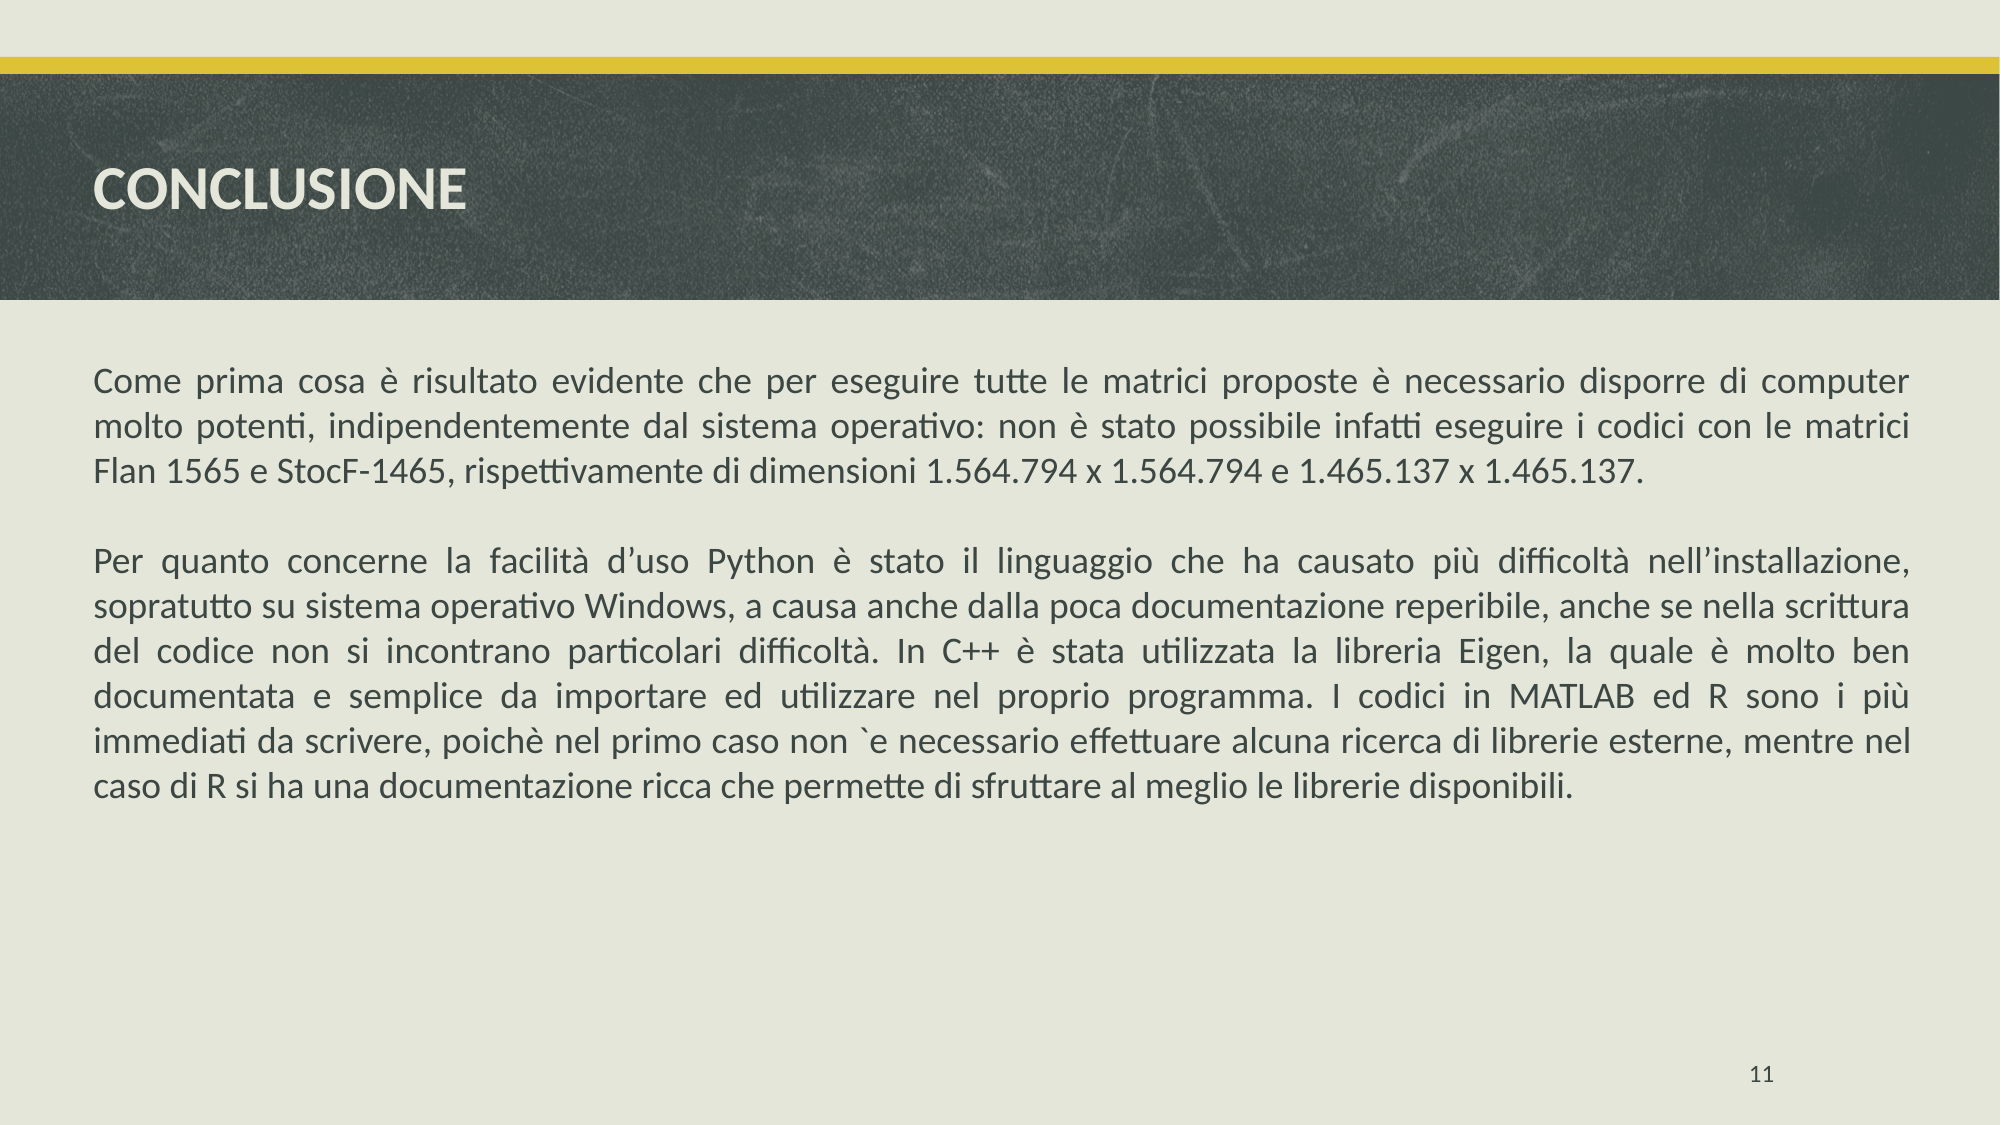

# CONCLUSIONE
Come prima cosa è risultato evidente che per eseguire tutte le matrici proposte è necessario disporre di computer molto potenti, indipendentemente dal sistema operativo: non è stato possibile infatti eseguire i codici con le matrici Flan 1565 e StocF-1465, rispettivamente di dimensioni 1.564.794 x 1.564.794 e 1.465.137 x 1.465.137.

Per quanto concerne la facilità d’uso Python è stato il linguaggio che ha causato più diﬃcoltà nell’installazione, sopratutto su sistema operativo Windows, a causa anche dalla poca documentazione reperibile, anche se nella scrittura del codice non si incontrano particolari diﬃcoltà. In C++ è stata utilizzata la libreria Eigen, la quale è molto ben documentata e semplice da importare ed utilizzare nel proprio programma. I codici in MATLAB ed R sono i più immediati da scrivere, poichè nel primo caso non `e necessario eﬀettuare alcuna ricerca di librerie esterne, mentre nel caso di R si ha una documentazione ricca che permette di sfruttare al meglio le librerie disponibili.

11